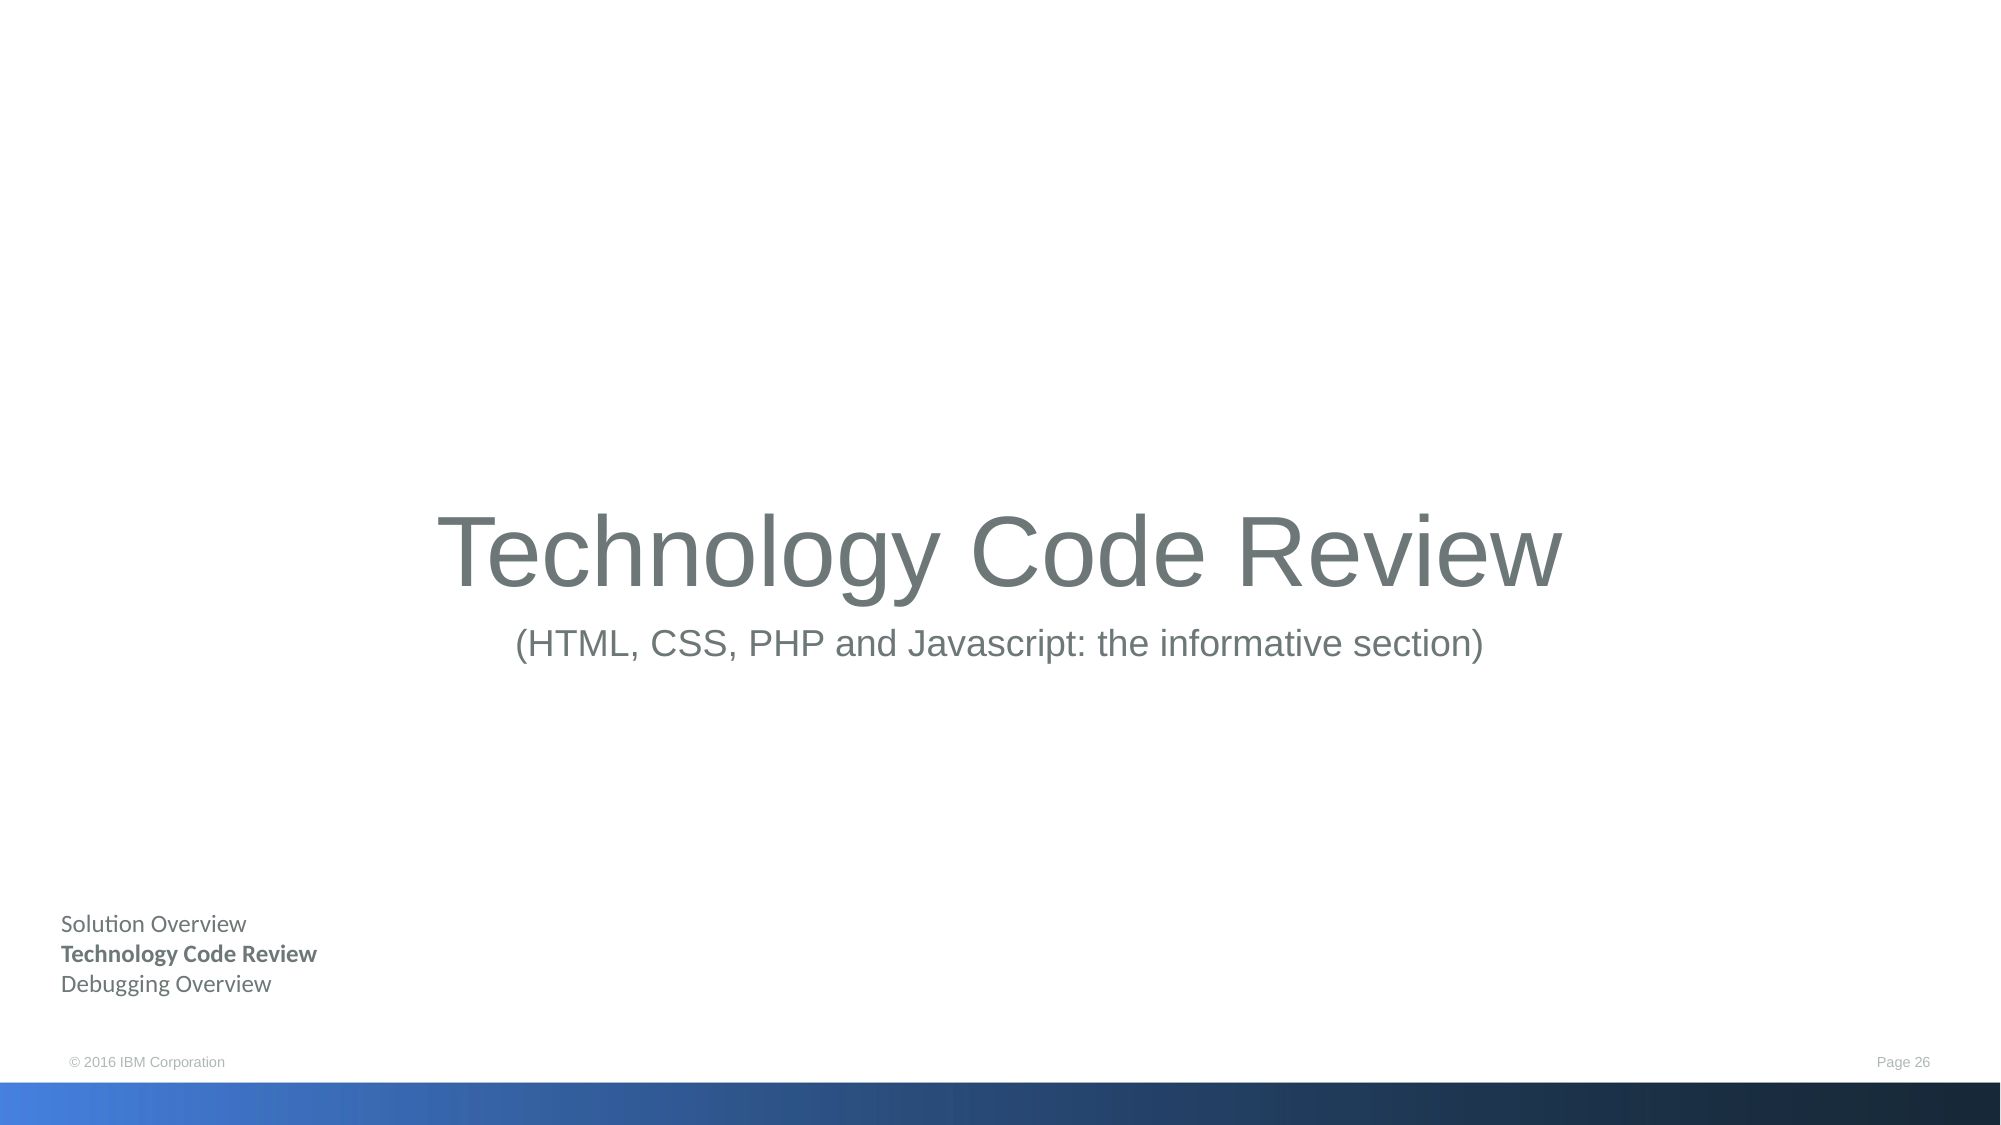

Technology Code Review
(HTML, CSS, PHP and Javascript: the informative section)
Solution Overview
Technology Code Review
Debugging Overview